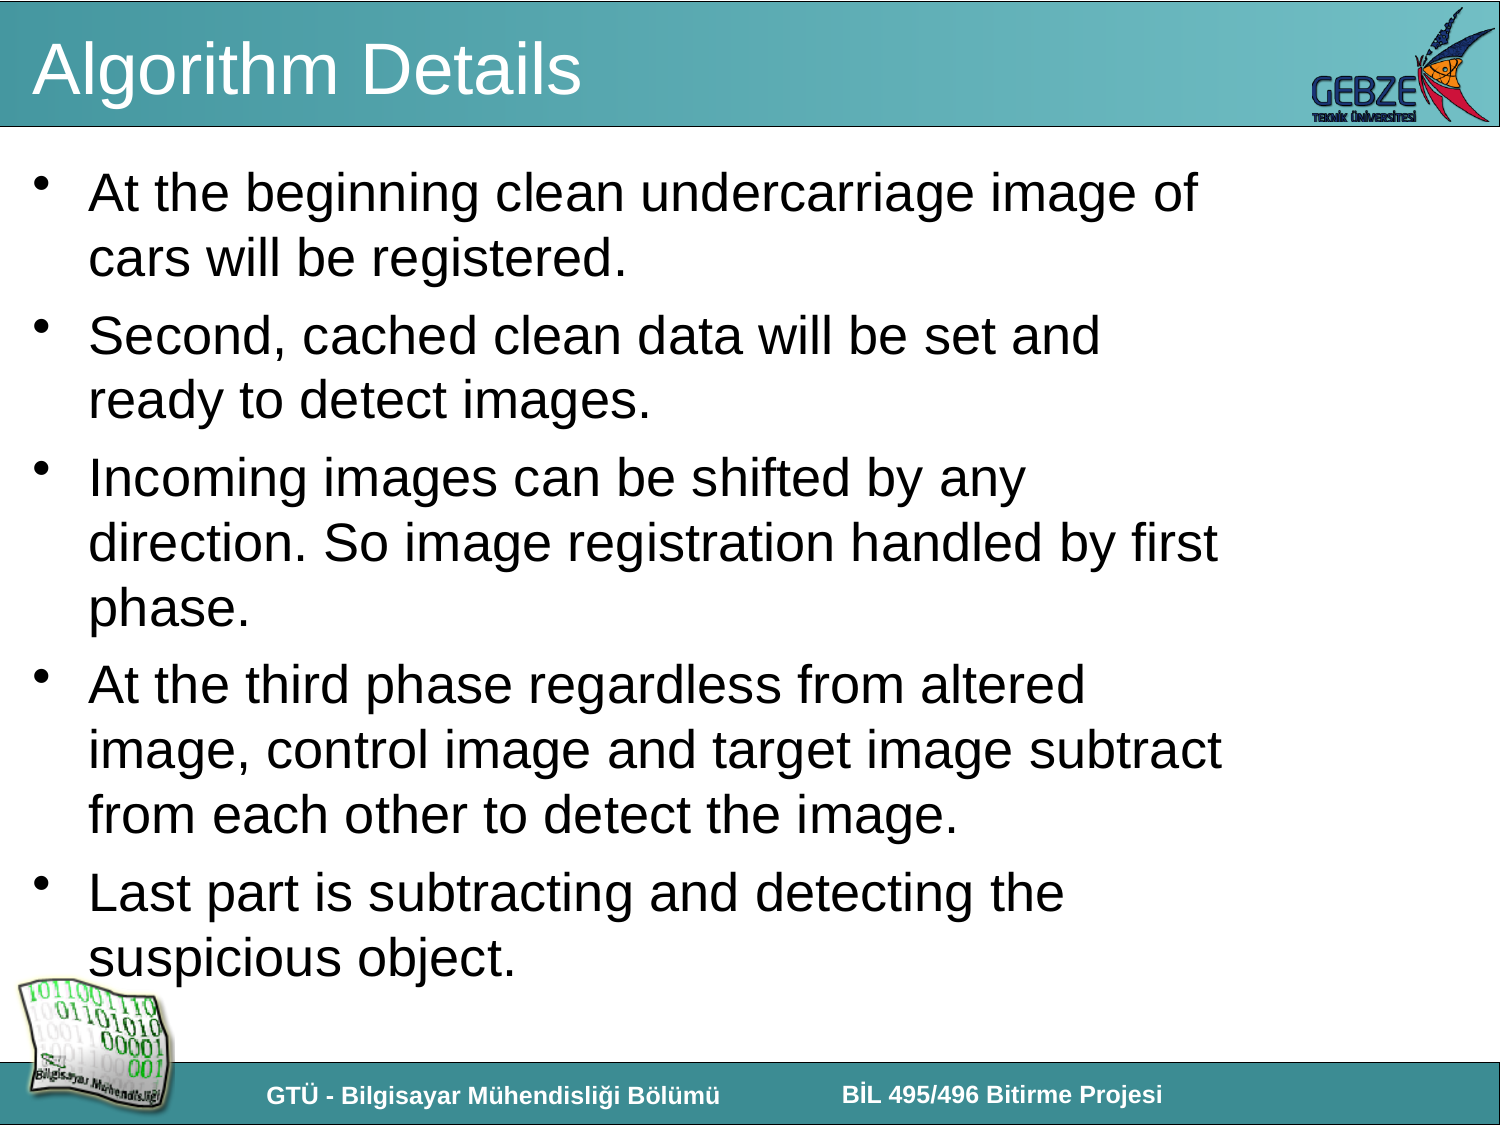

# Algorithm Details
At the beginning clean undercarriage image of cars will be registered.
Second, cached clean data will be set and ready to detect images.
Incoming images can be shifted by any direction. So image registration handled by first phase.
At the third phase regardless from altered image, control image and target image subtract from each other to detect the image.
Last part is subtracting and detecting the suspicious object.
4